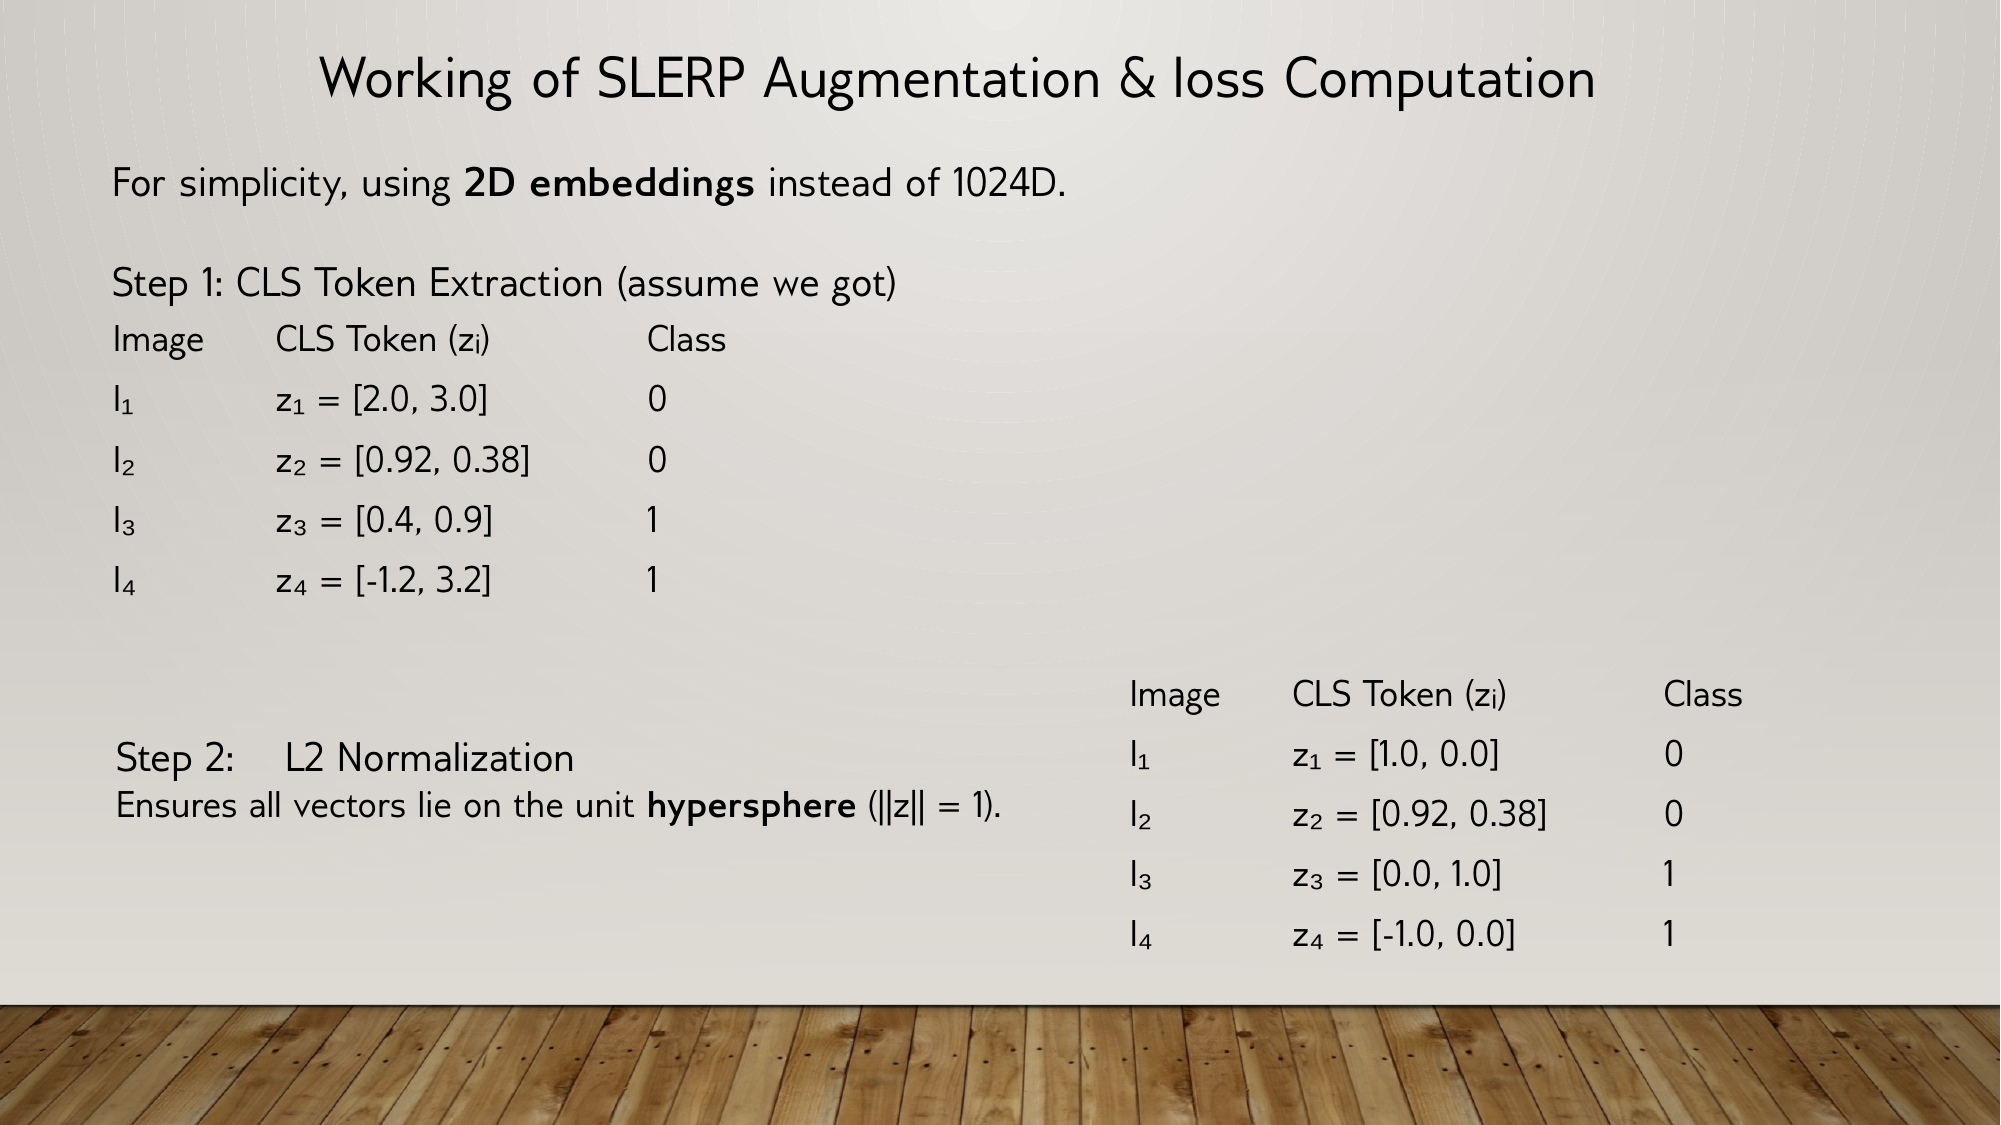

Working of SLERP Augmentation & loss Computation
For simplicity, using 2D embeddings instead of 1024D.

Step 1: CLS Token Extraction (assume we got)

| Image | CLS Token (zᵢ) | Class |
| --- | --- | --- |
| I₁ | z₁ = [2.0, 3.0] | 0 |
| I₂ | z₂ = [0.92, 0.38] | 0 |
| I₃ | z₃ = [0.4, 0.9] | 1 |
| I₄ | z₄ = [-1.2, 3.2] | 1 |
| Image | CLS Token (zᵢ) | Class |
| --- | --- | --- |
| I₁ | z₁ = [1.0, 0.0] | 0 |
| I₂ | z₂ = [0.92, 0.38] | 0 |
| I₃ | z₃ = [0.0, 1.0] | 1 |
| I₄ | z₄ = [-1.0, 0.0] | 1 |
Step 2:    L2 Normalization
Ensures all vectors lie on the unit hypersphere (‖z‖ = 1).